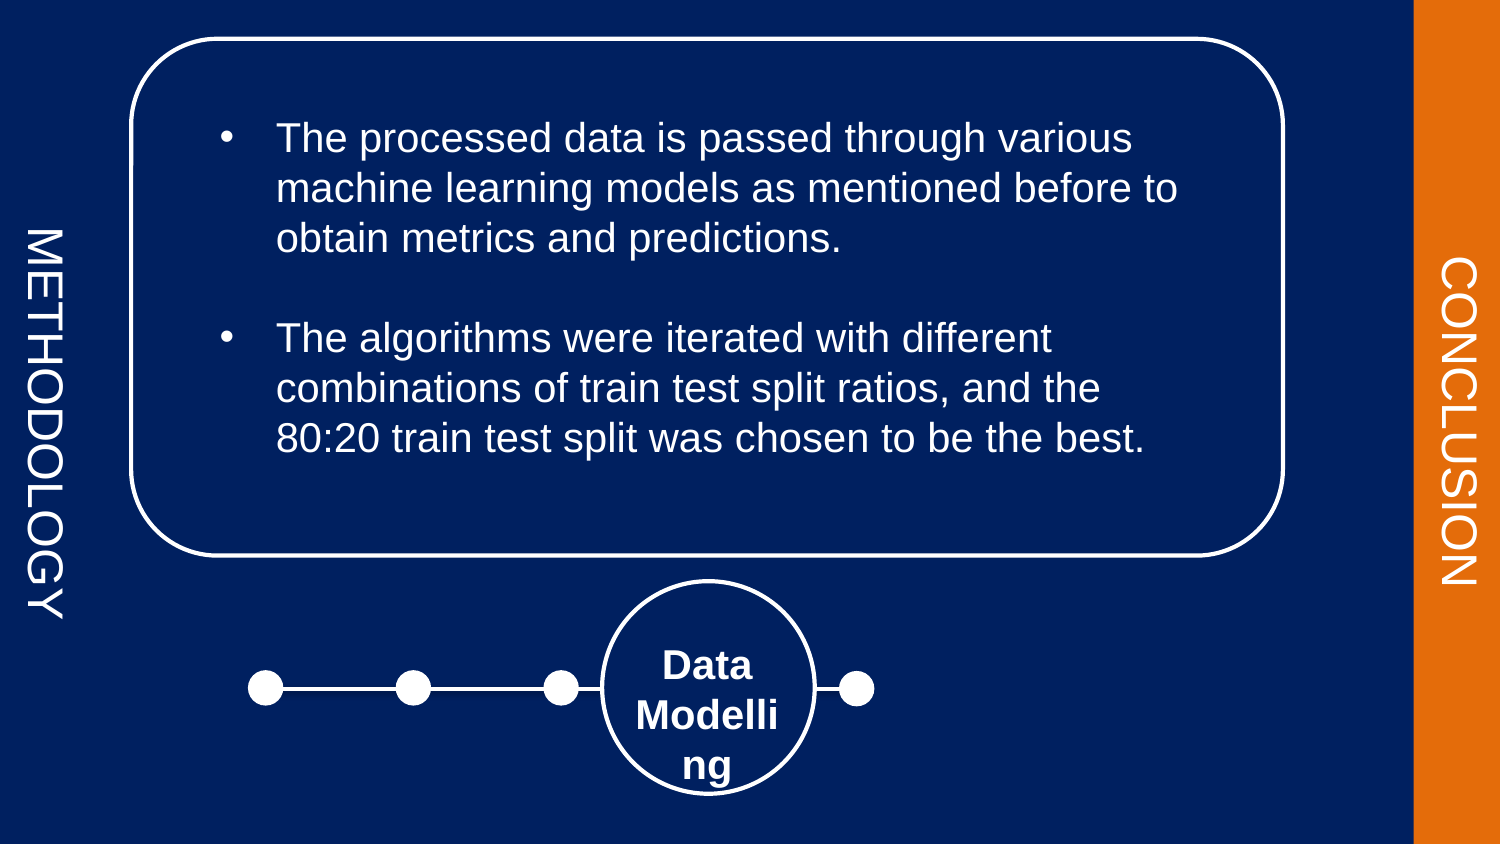

METHODOLOGY
CONCLUSION

The processed data is passed through various machine learning models as mentioned before to obtain metrics and predictions.

The algorithms were iterated with different combinations of train test split ratios, and the 80:20 train test split was chosen to be the best.

Data Modelling